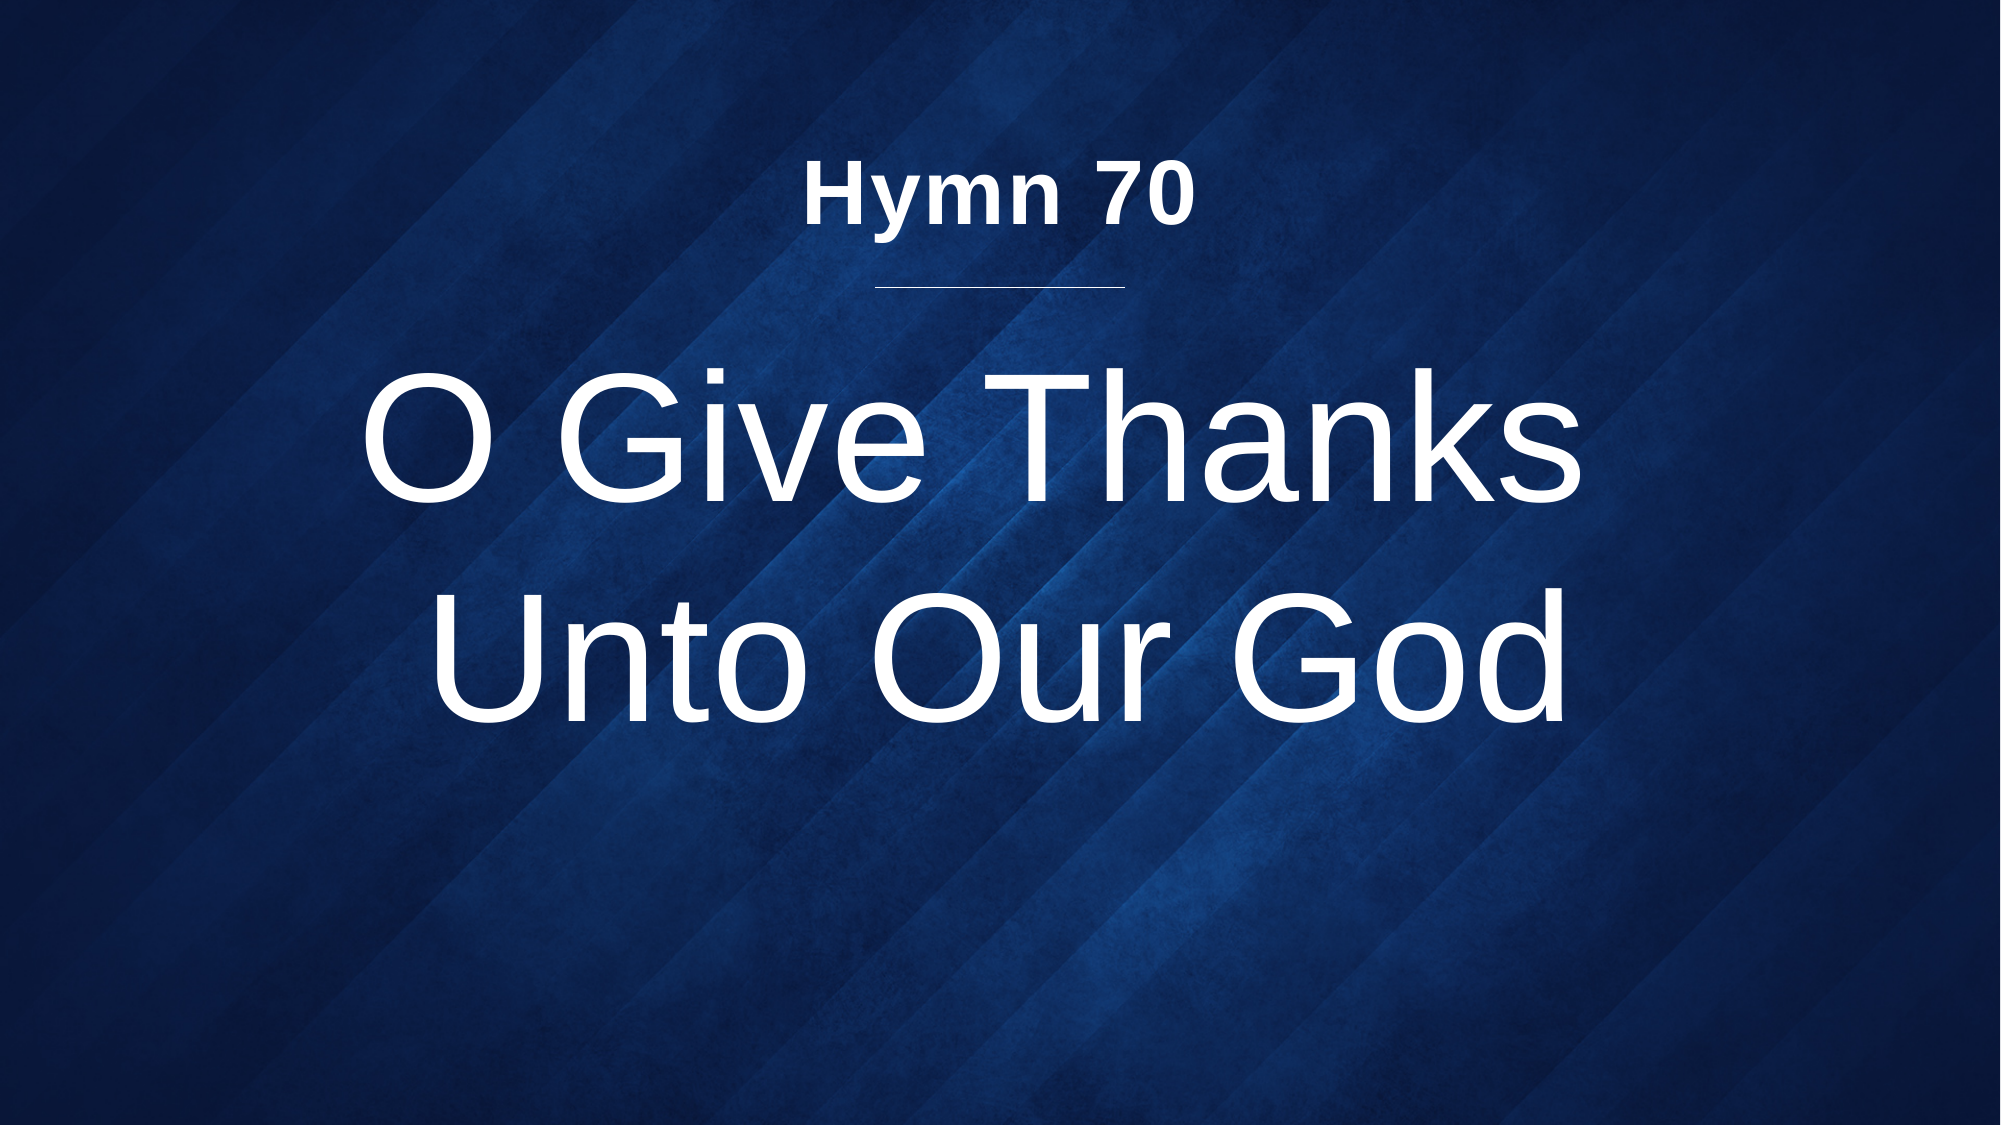

Hymn 70
# O Give Thanks Unto Our God